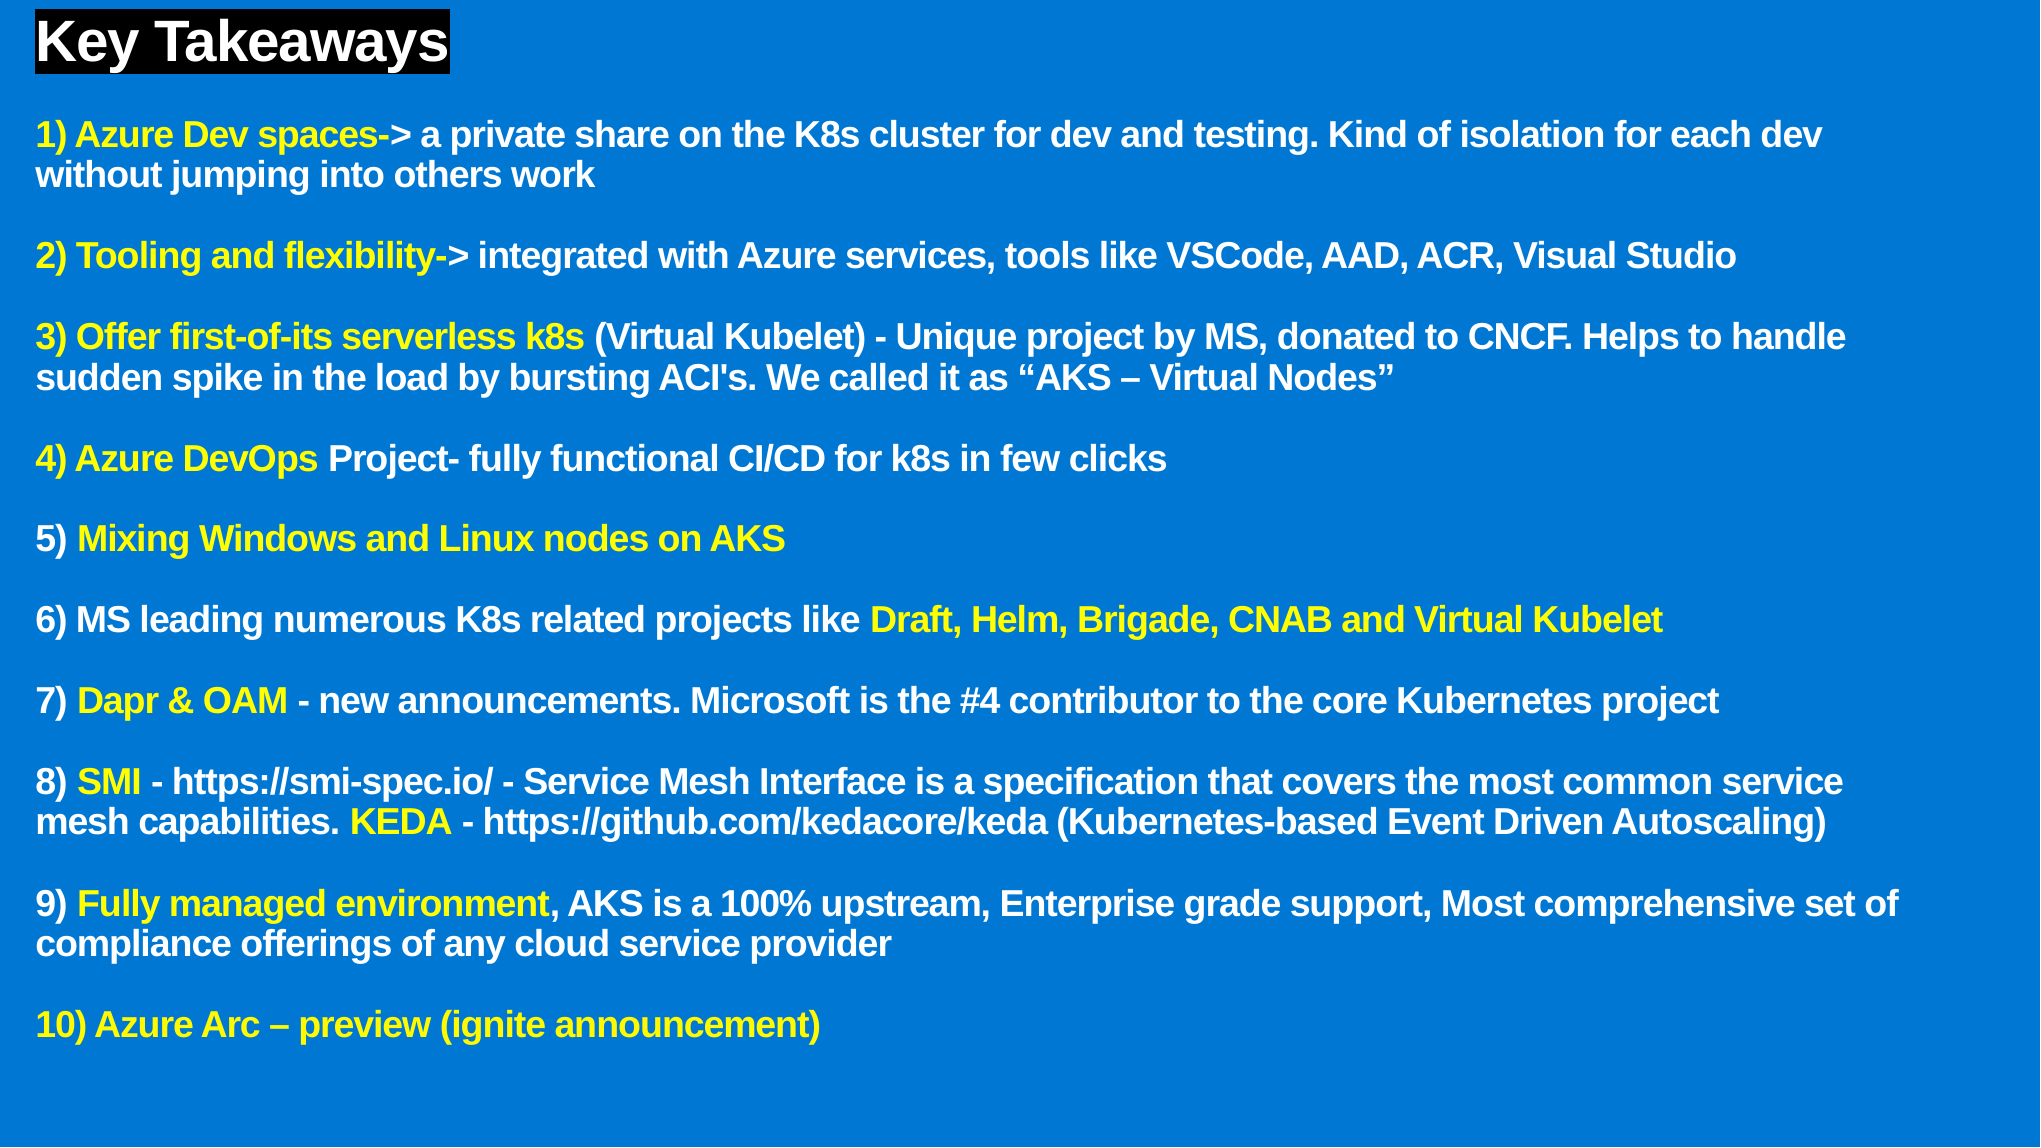

# Key Takeaways 1) Azure Dev spaces-> a private share on the K8s cluster for dev and testing. Kind of isolation for each dev without jumping into others work 2) Tooling and flexibility-> integrated with Azure services, tools like VSCode, AAD, ACR, Visual Studio 3) Offer first-of-its serverless k8s (Virtual Kubelet) - Unique project by MS, donated to CNCF. Helps to handle sudden spike in the load by bursting ACI's. We called it as “AKS – Virtual Nodes” 4) Azure DevOps Project- fully functional CI/CD for k8s in few clicks 5) Mixing Windows and Linux nodes on AKS 6) MS leading numerous K8s related projects like Draft, Helm, Brigade, CNAB and Virtual Kubelet 7) Dapr & OAM - new announcements. Microsoft is the #4 contributor to the core Kubernetes project 8) SMI - https://smi-spec.io/ - Service Mesh Interface is a specification that covers the most common service mesh capabilities. KEDA - https://github.com/kedacore/keda (Kubernetes-based Event Driven Autoscaling) 9) Fully managed environment, AKS is a 100% upstream, Enterprise grade support, Most comprehensive set of compliance offerings of any cloud service provider 10) Azure Arc – preview (ignite announcement)